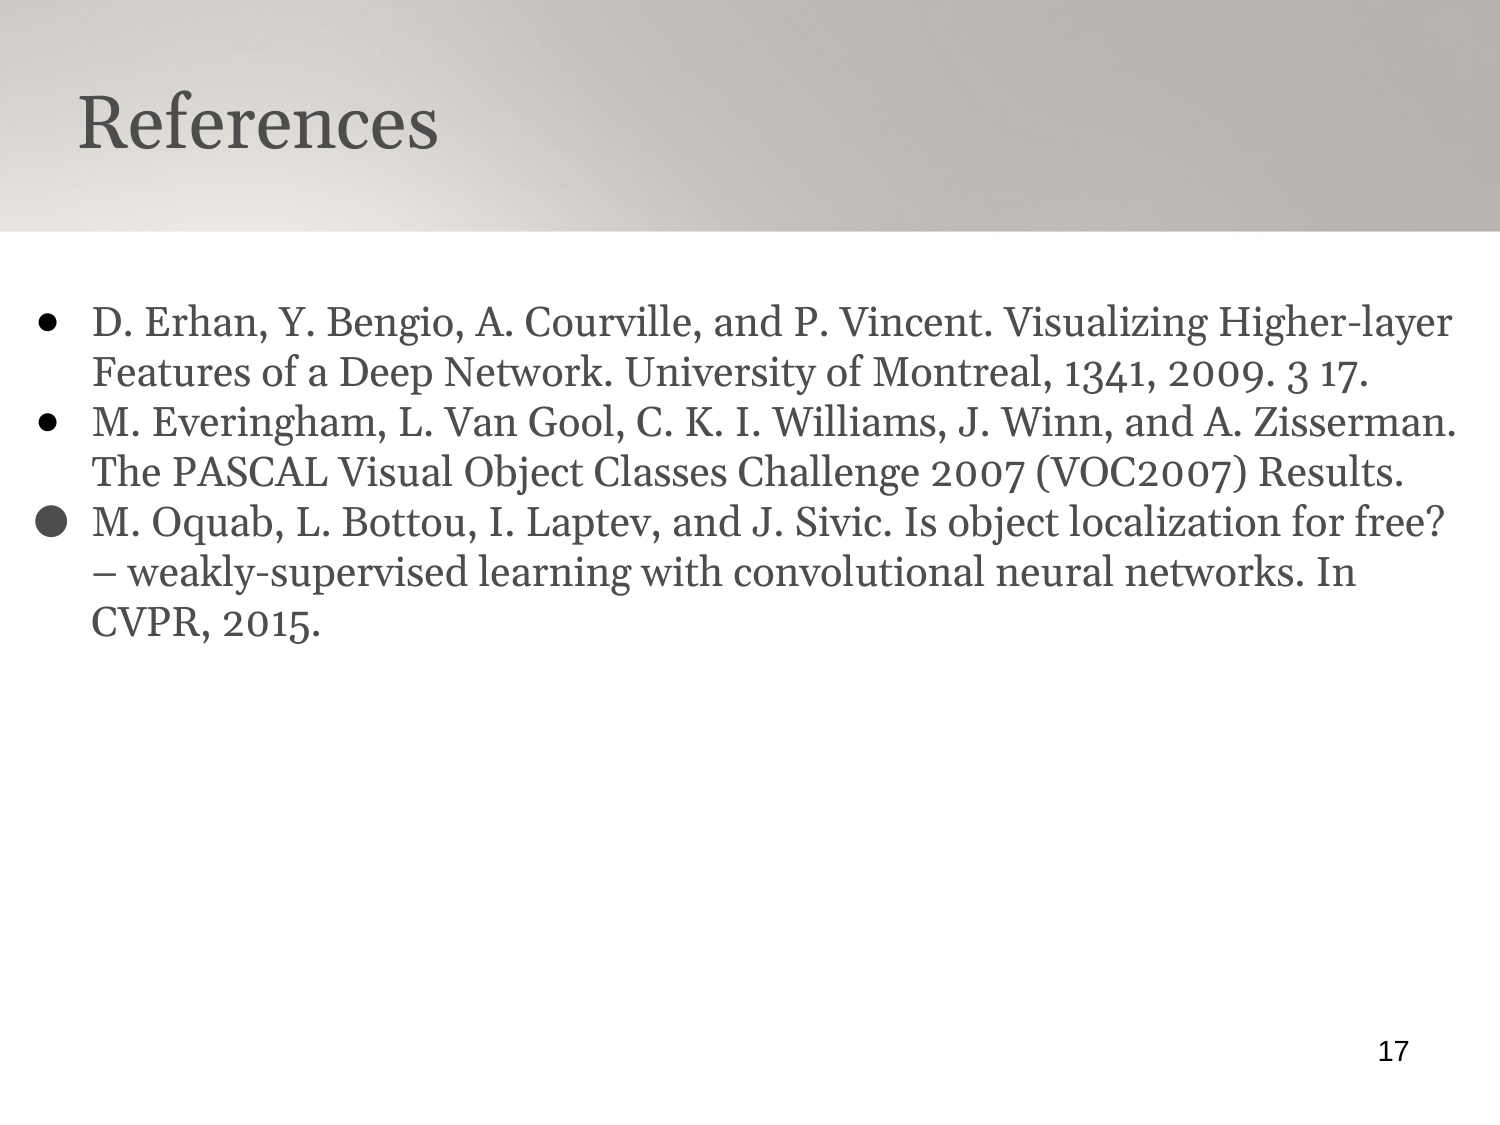

References
D. Erhan, Y. Bengio, A. Courville, and P. Vincent. Visualizing Higher-layer Features of a Deep Network. University of Montreal, 1341, 2009. 3 17.
M. Everingham, L. Van Gool, C. K. I. Williams, J. Winn, and A. Zisserman. The PASCAL Visual Object Classes Challenge 2007 (VOC2007) Results.
M. Oquab, L. Bottou, I. Laptev, and J. Sivic. Is object localization for free? – weakly-supervised learning with convolutional neural networks. In CVPR, 2015.
17